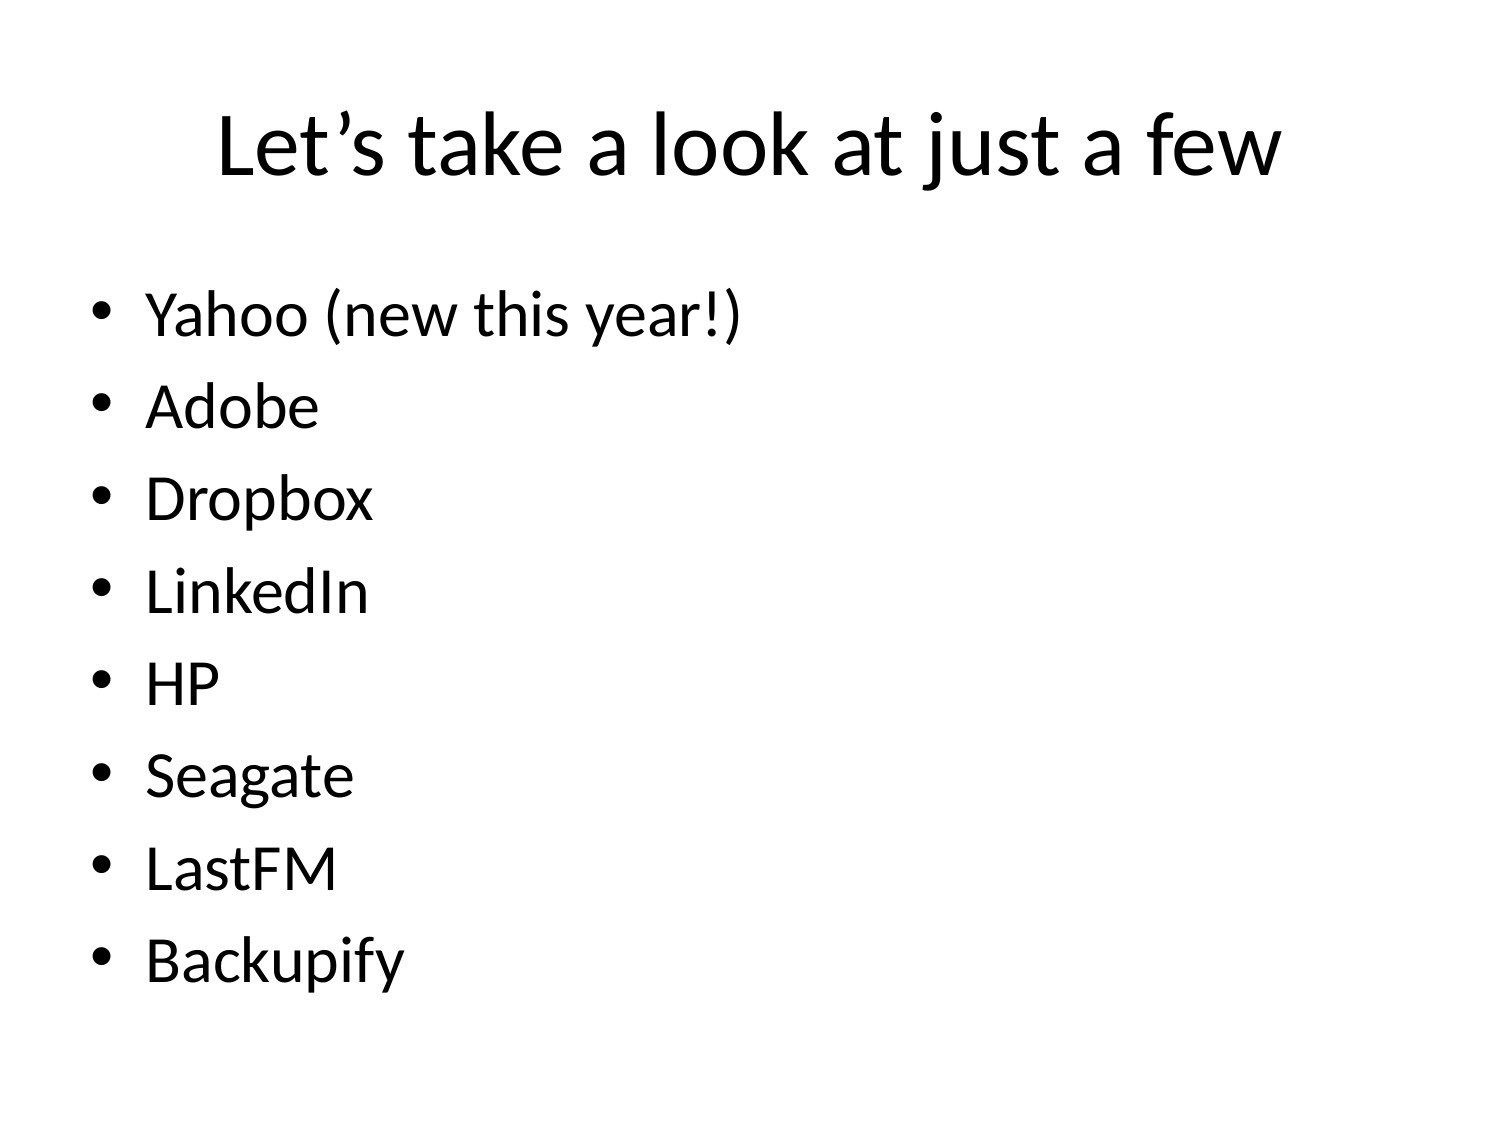

# Let’s take a look at just a few
Yahoo (new this year!)
Adobe
Dropbox
LinkedIn
HP
Seagate
LastFM
Backupify